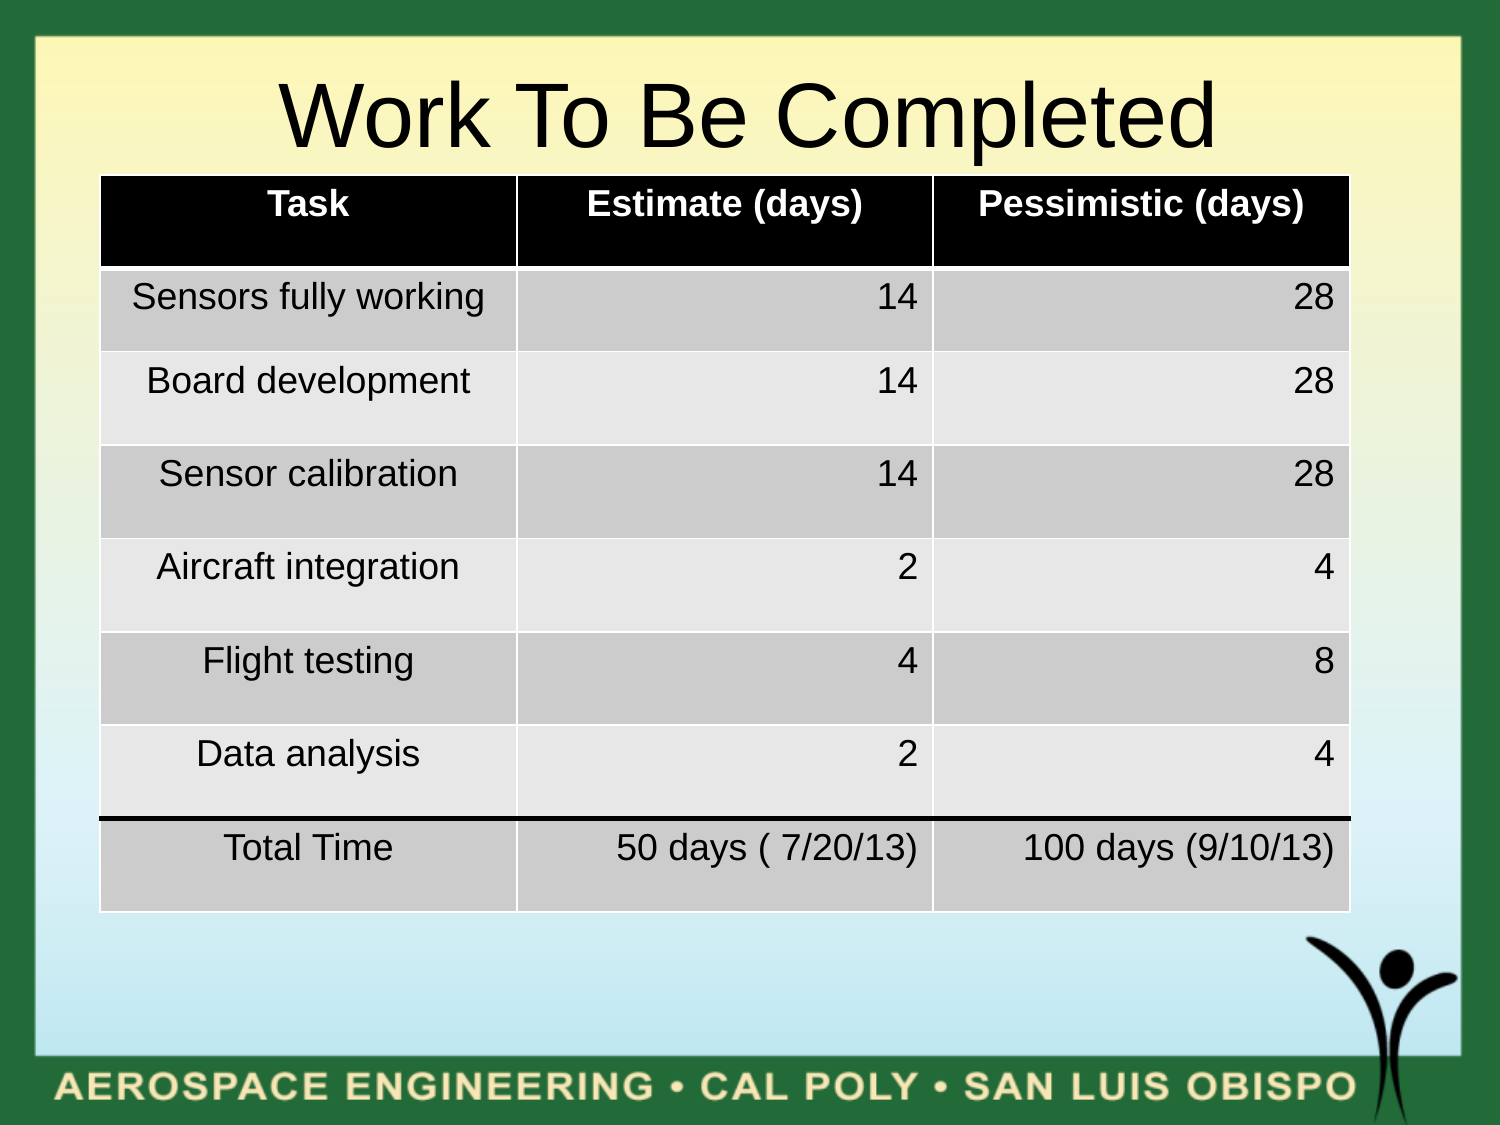

# Work To Be Completed
| Task | Estimate (days) | Pessimistic (days) |
| --- | --- | --- |
| Sensors fully working | 14 | 28 |
| Board development | 14 | 28 |
| Sensor calibration | 14 | 28 |
| Aircraft integration | 2 | 4 |
| Flight testing | 4 | 8 |
| Data analysis | 2 | 4 |
| Total Time | 50 days ( 7/20/13) | 100 days (9/10/13) |